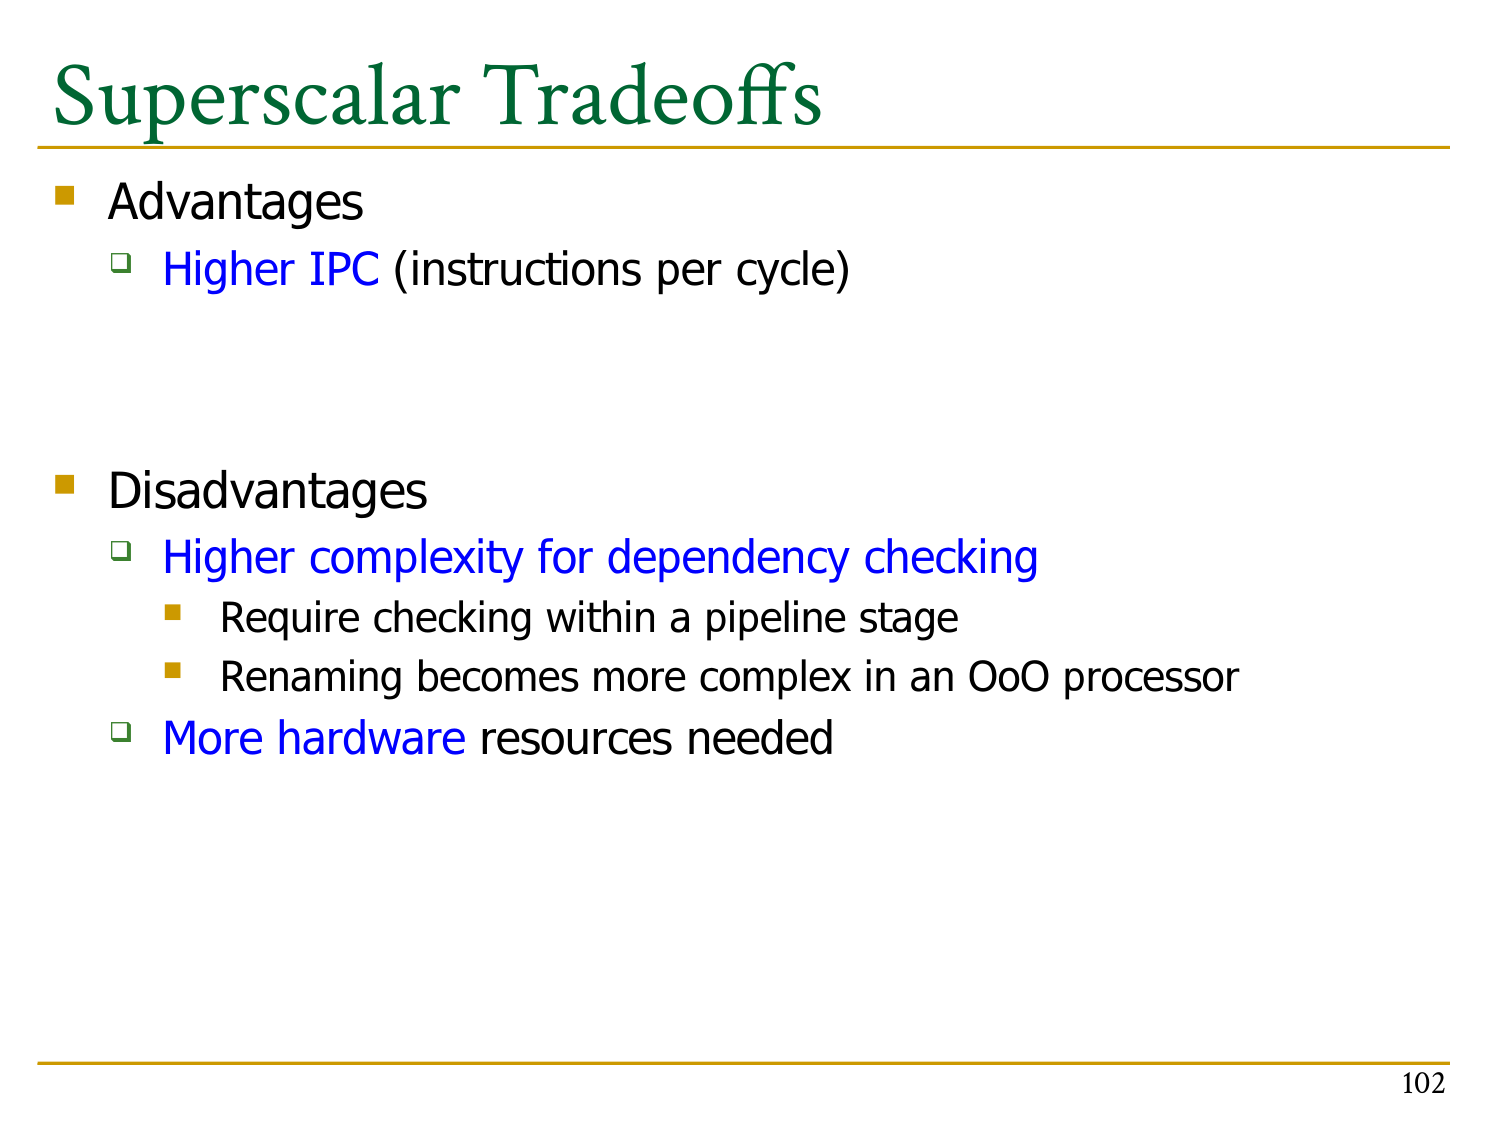

# Superscalar Tradeoffs
Advantages
Higher IPC (instructions per cycle)

Disadvantages
Higher complexity for dependency checking
Require checking within a pipeline stage
Renaming becomes more complex in an OoO processor
More hardware resources needed
102